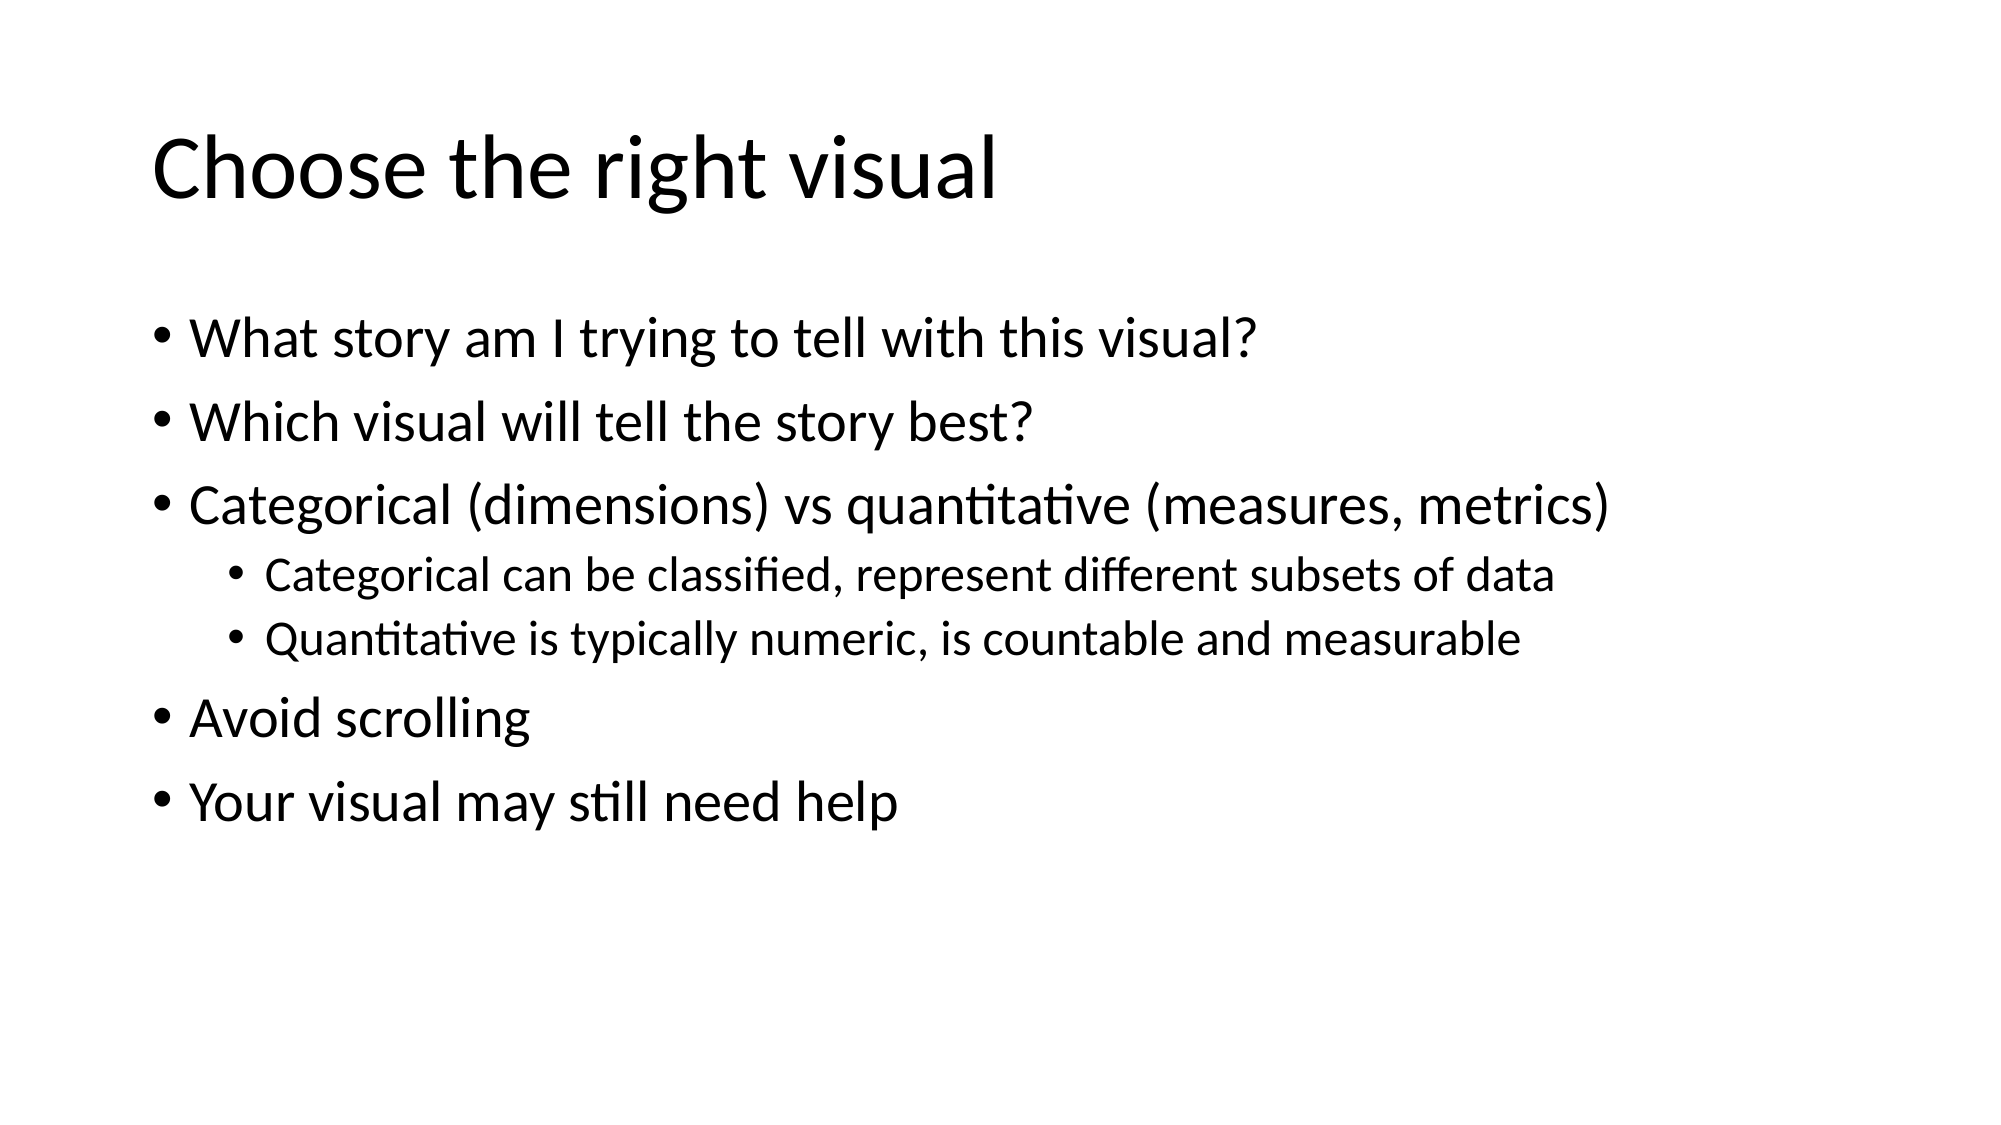

# Choose the right visual
What story am I trying to tell with this visual?
Which visual will tell the story best?
Categorical (dimensions) vs quantitative (measures, metrics)
Categorical can be classified, represent different subsets of data
Quantitative is typically numeric, is countable and measurable
Avoid scrolling
Your visual may still need help